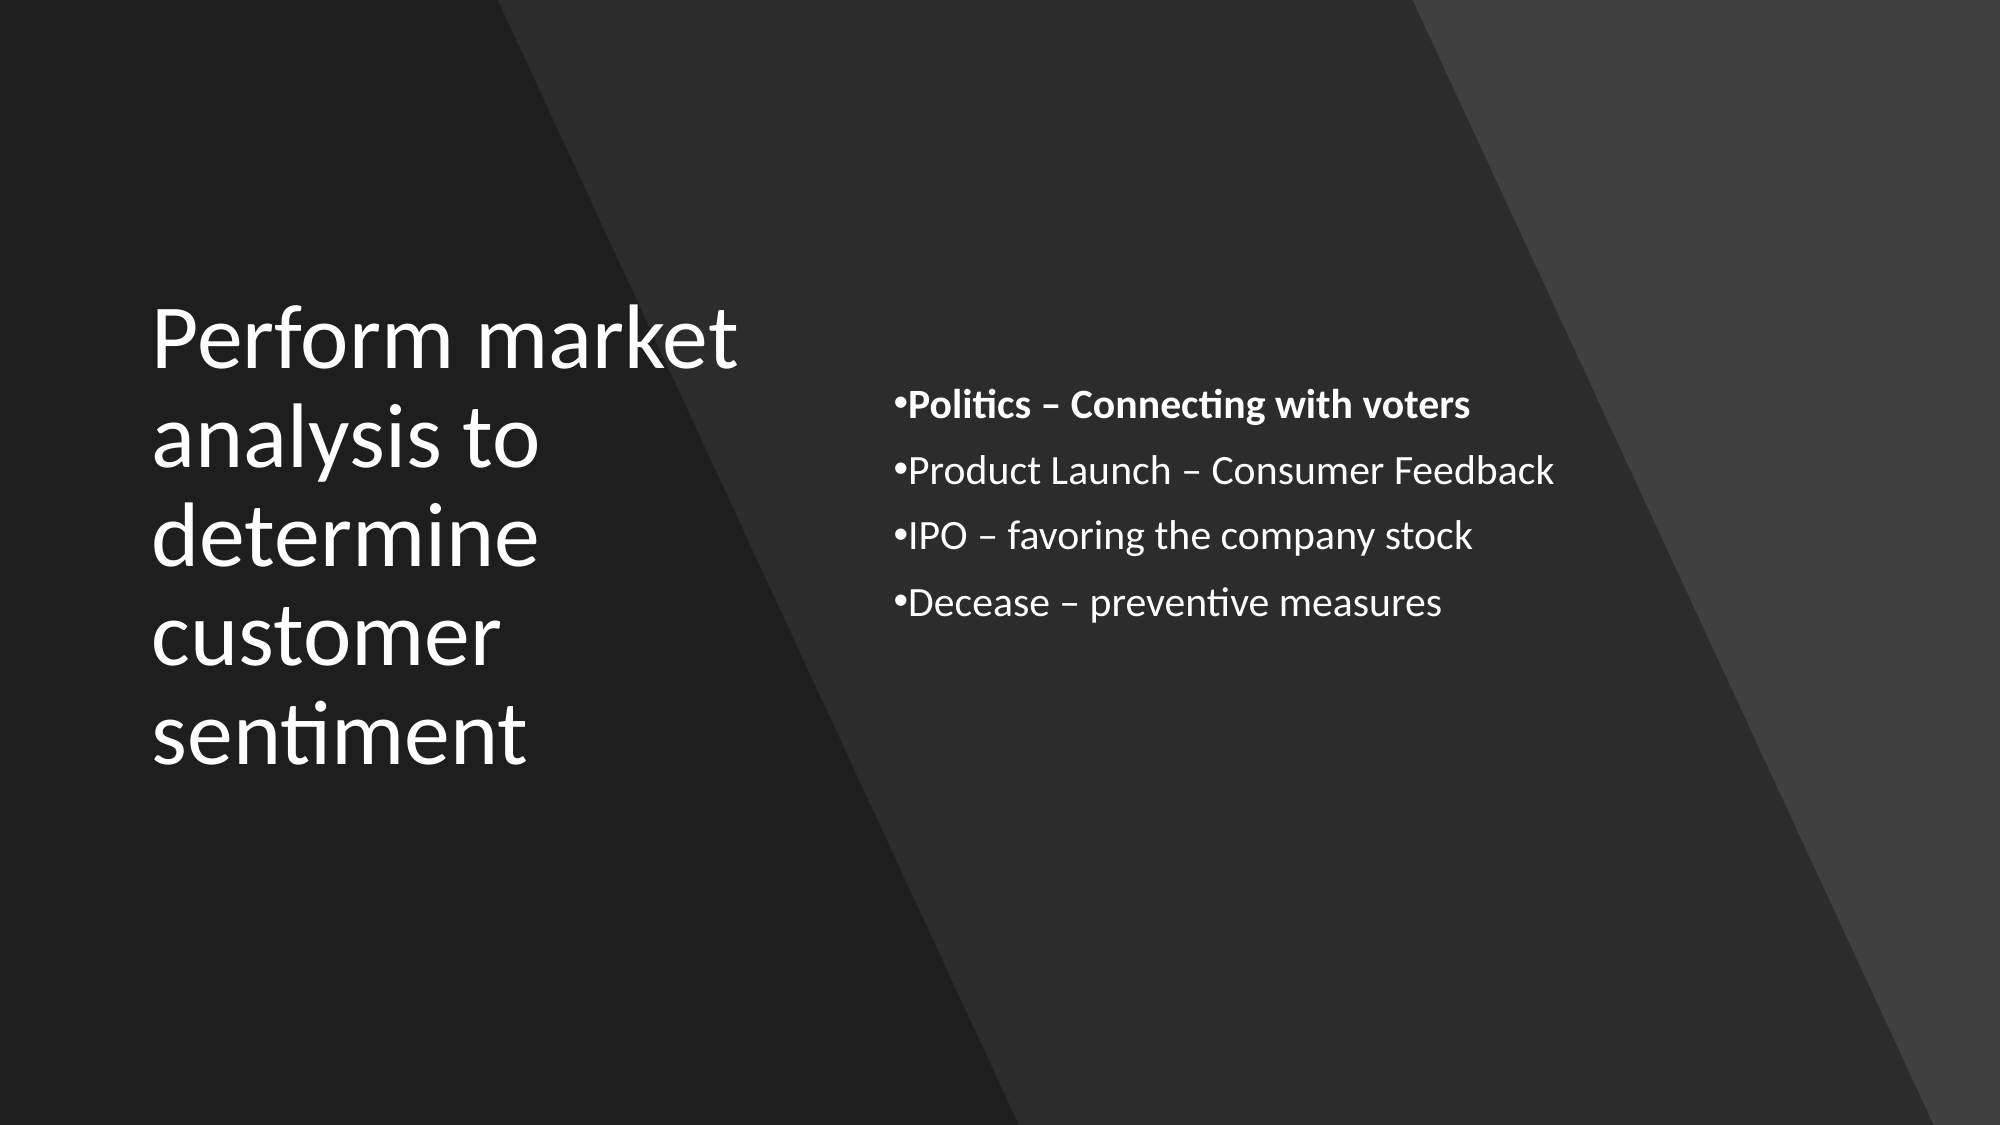

# Perform market analysis to determine customer sentiment
Politics – Connecting with voters
Product Launch – Consumer Feedback
IPO – favoring the company stock
Decease – preventive measures